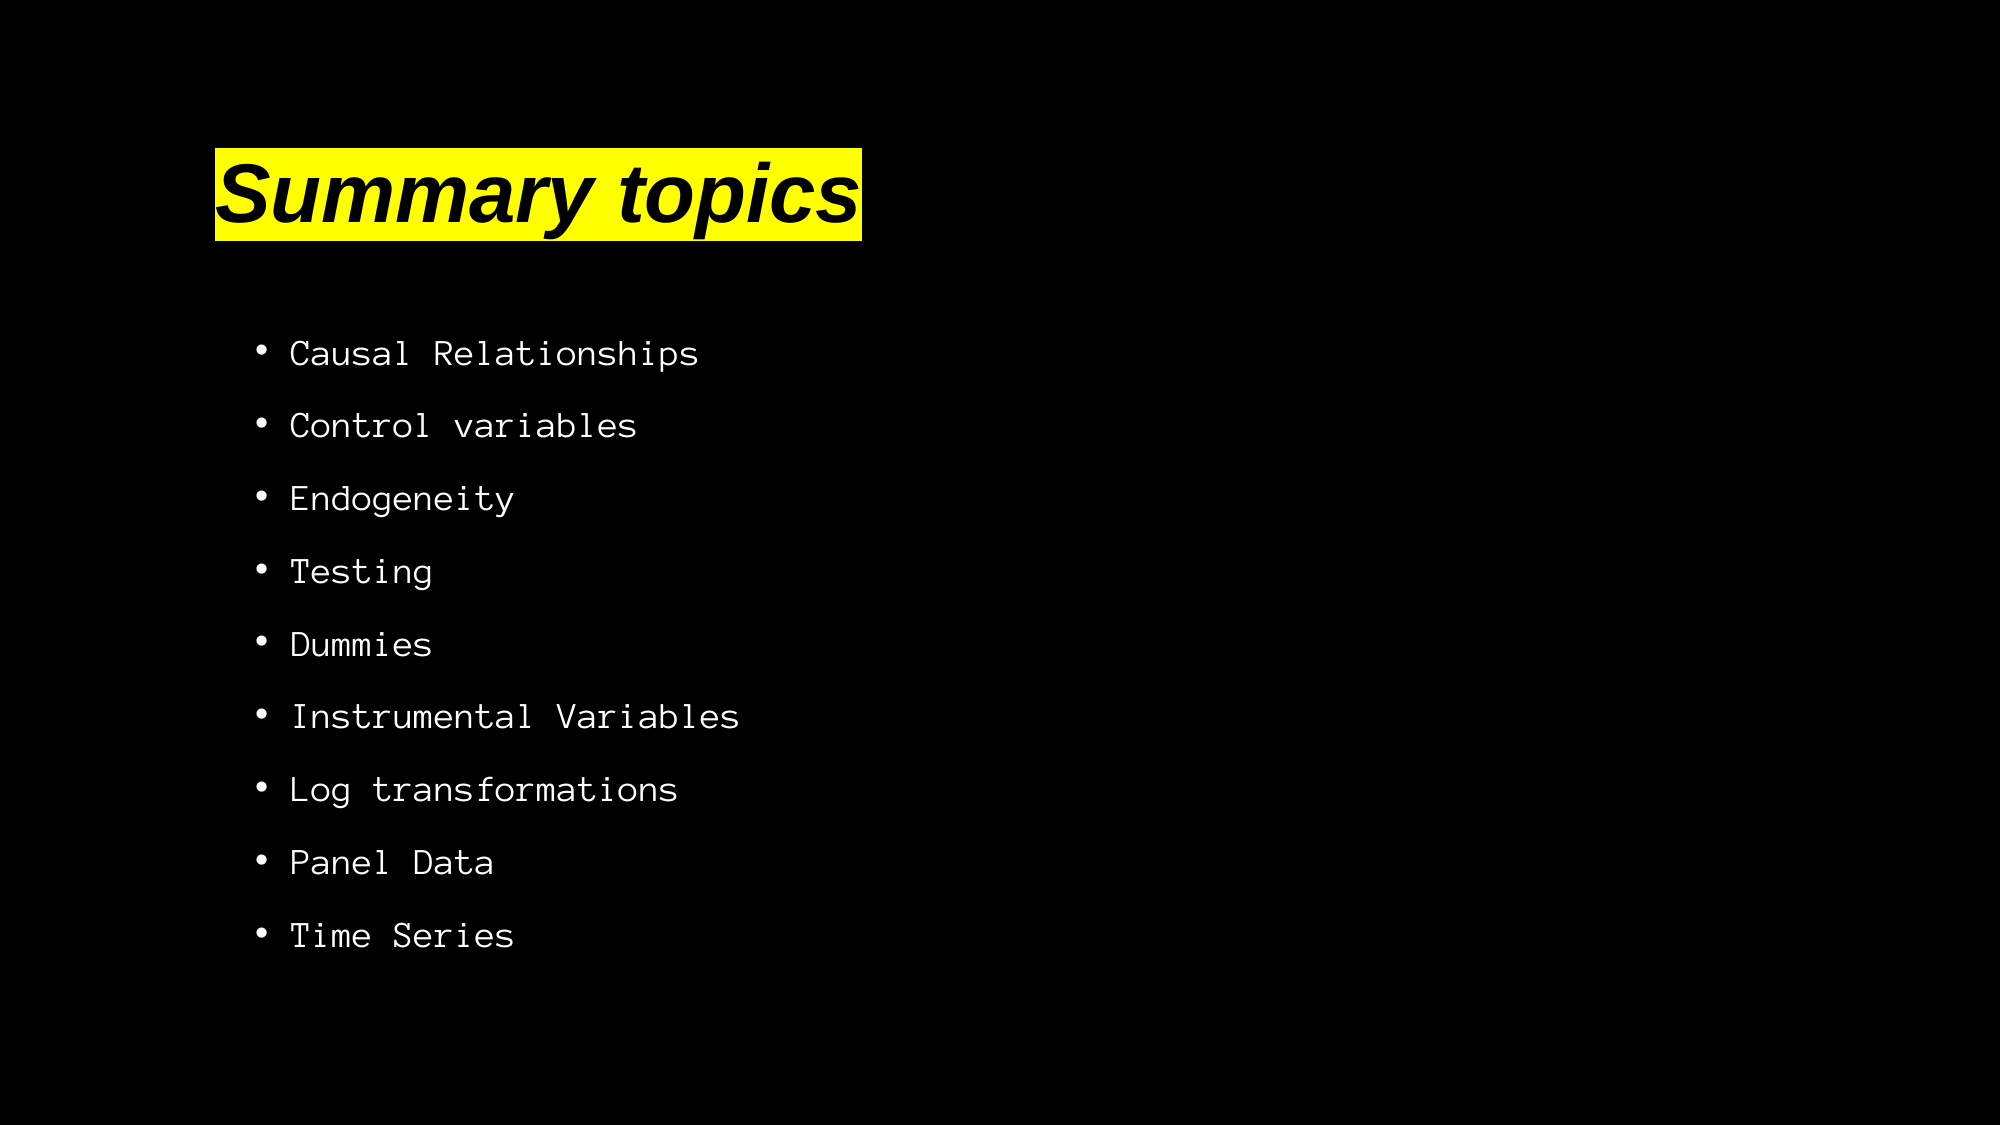

# Summary topics
Causal Relationships
Control variables
Endogeneity
Testing
Dummies
Instrumental Variables
Log transformations
Panel Data
Time Series